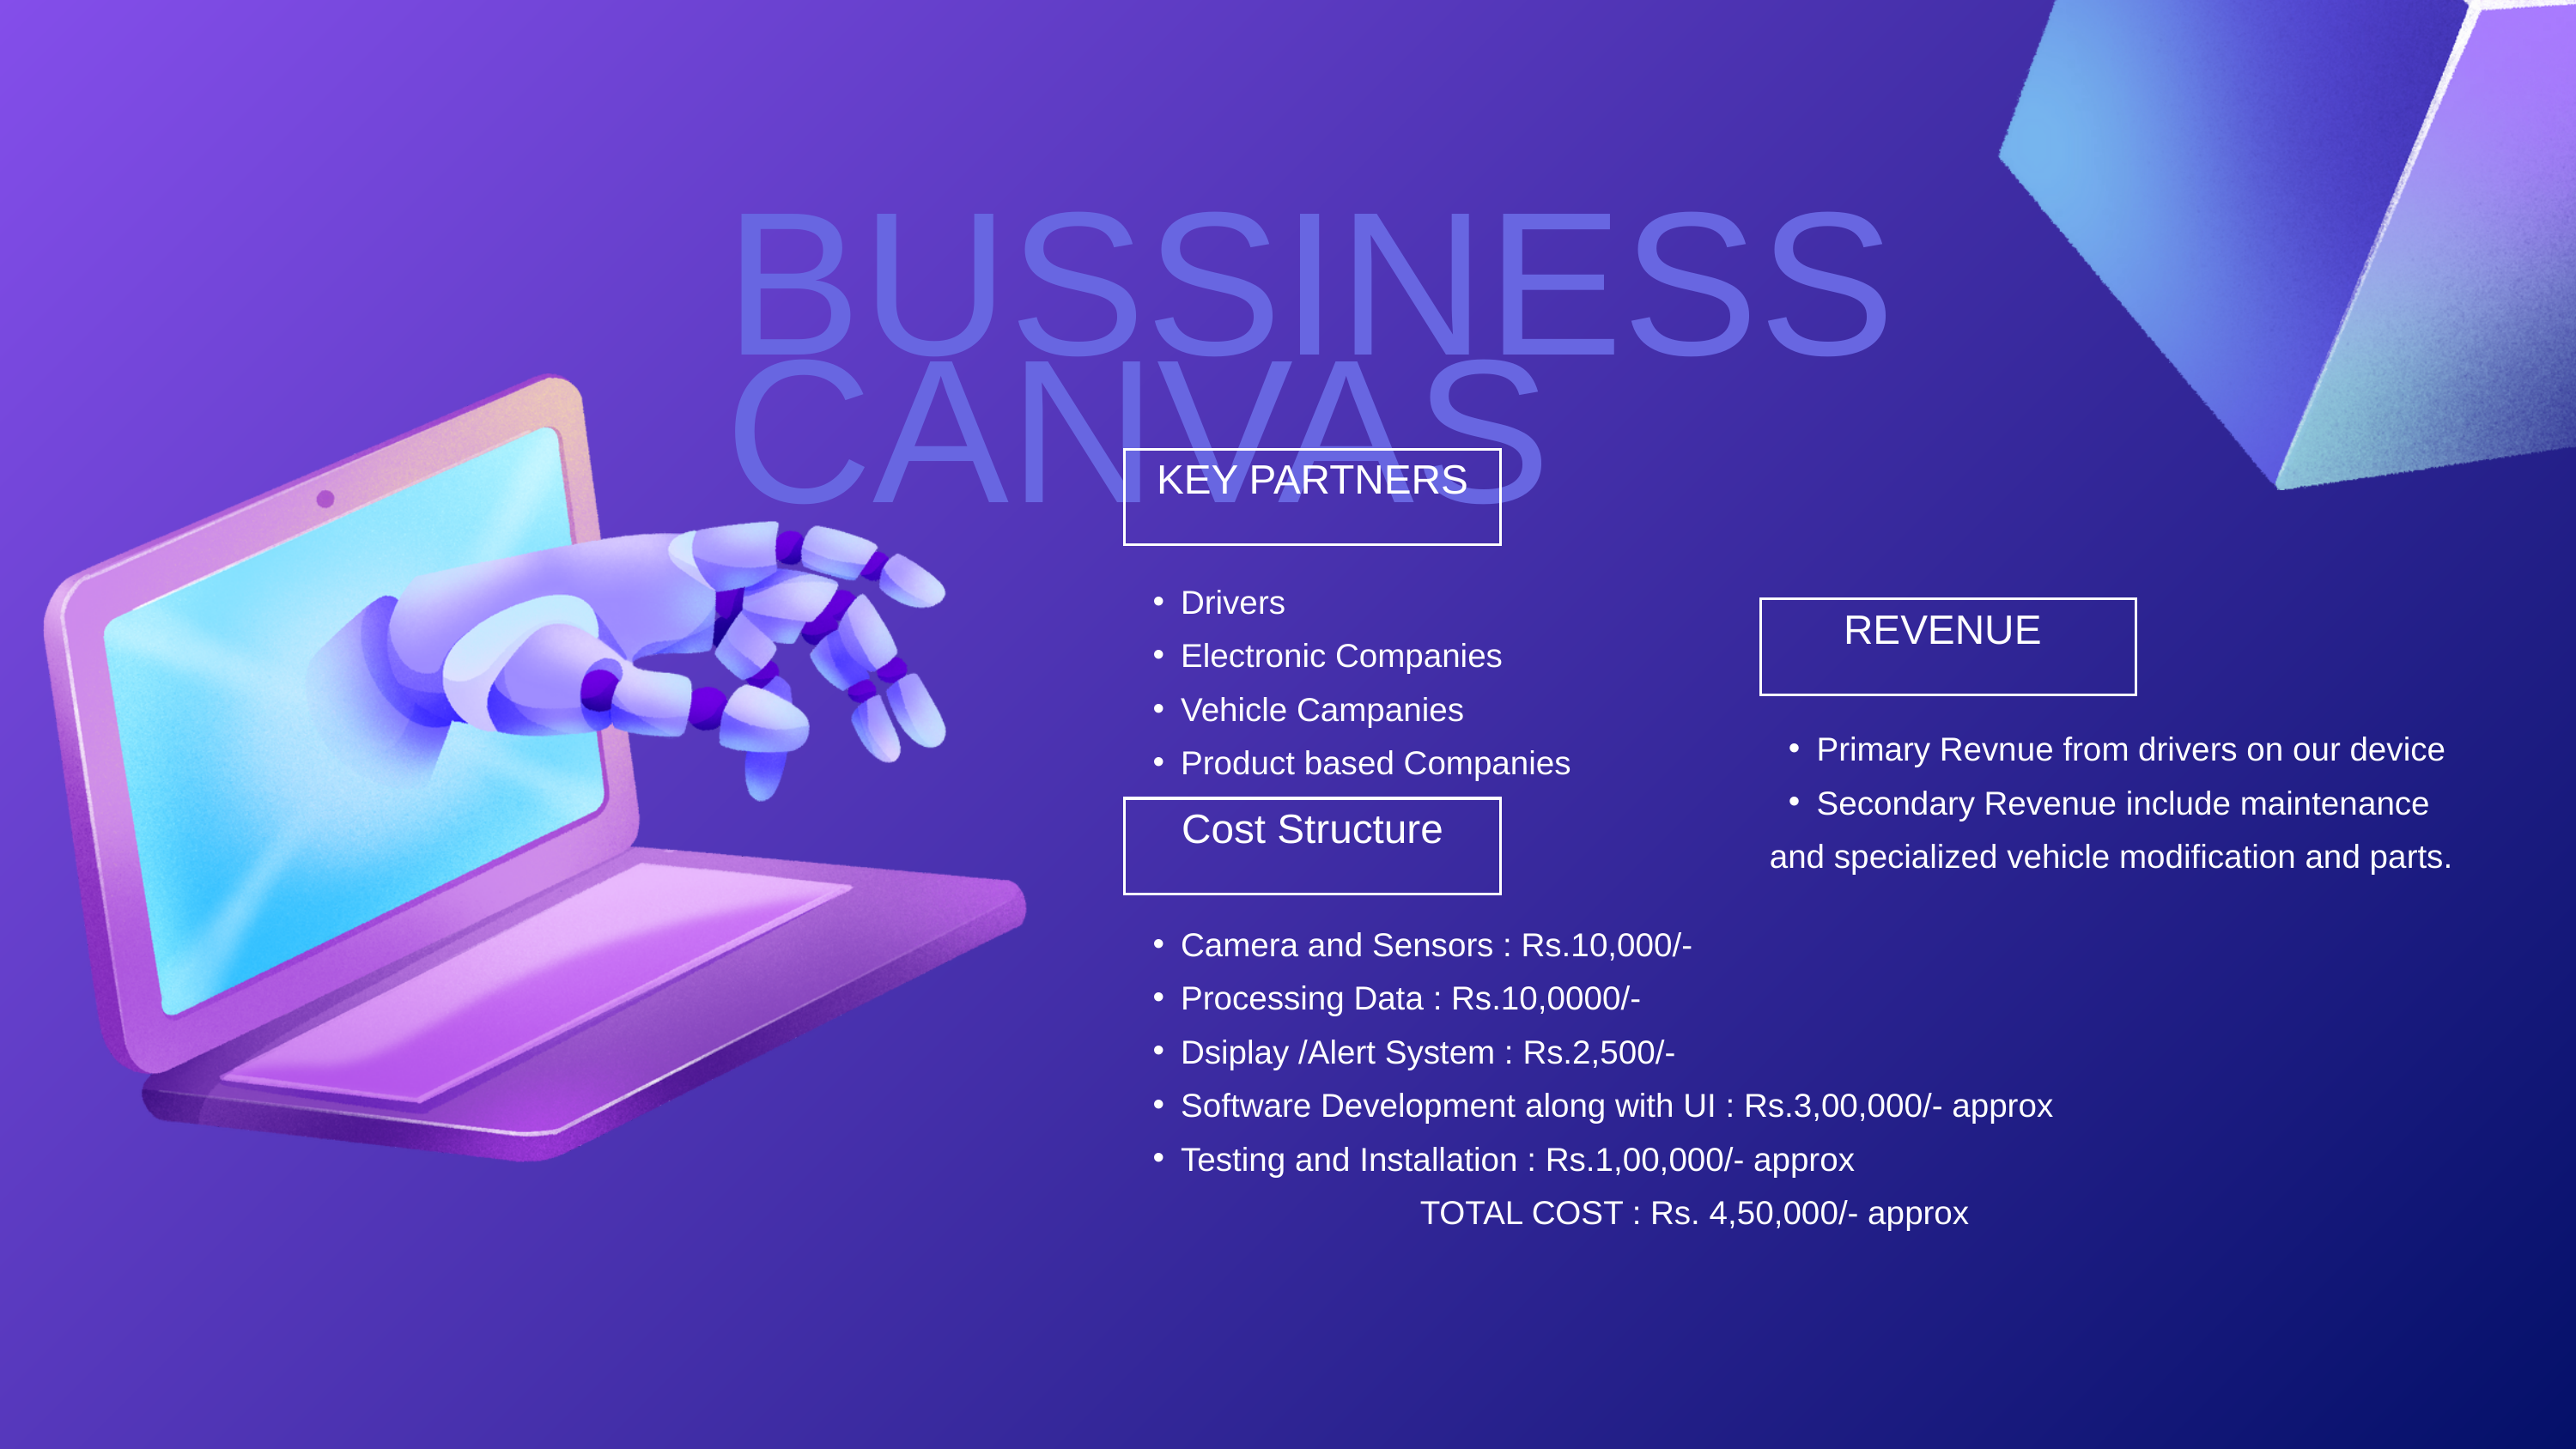

BUSSINESS CANVAS

KEY PARTNERS
Drivers
Electronic Companies
Vehicle Campanies
Product based Companies

REVENUE
Primary Revnue from drivers on our device
Secondary Revenue include maintenance
 and specialized vehicle modification and parts.

Cost Structure
Camera and Sensors : Rs.10,000/-
Processing Data : Rs.10,0000/-
Dsiplay /Alert System : Rs.2,500/-
Software Development along with UI : Rs.3,00,000/- approx
Testing and Installation : Rs.1,00,000/- approx
                                TOTAL COST : Rs. 4,50,000/- approx